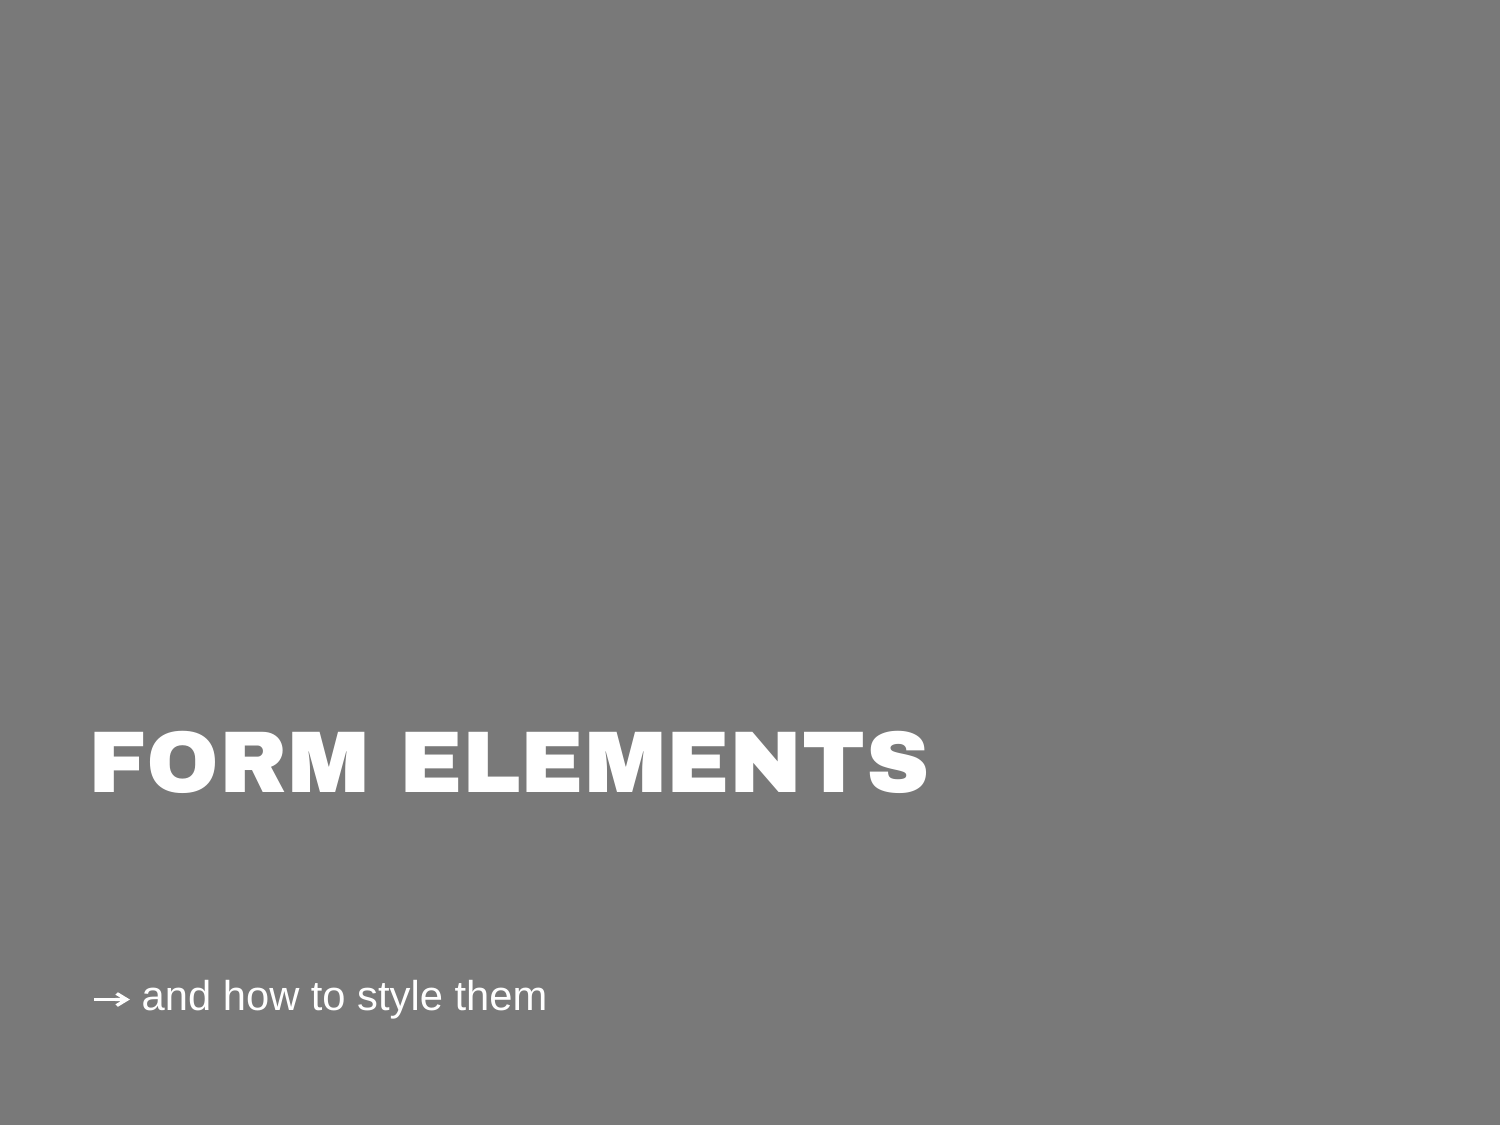

Form elements
and how to style them